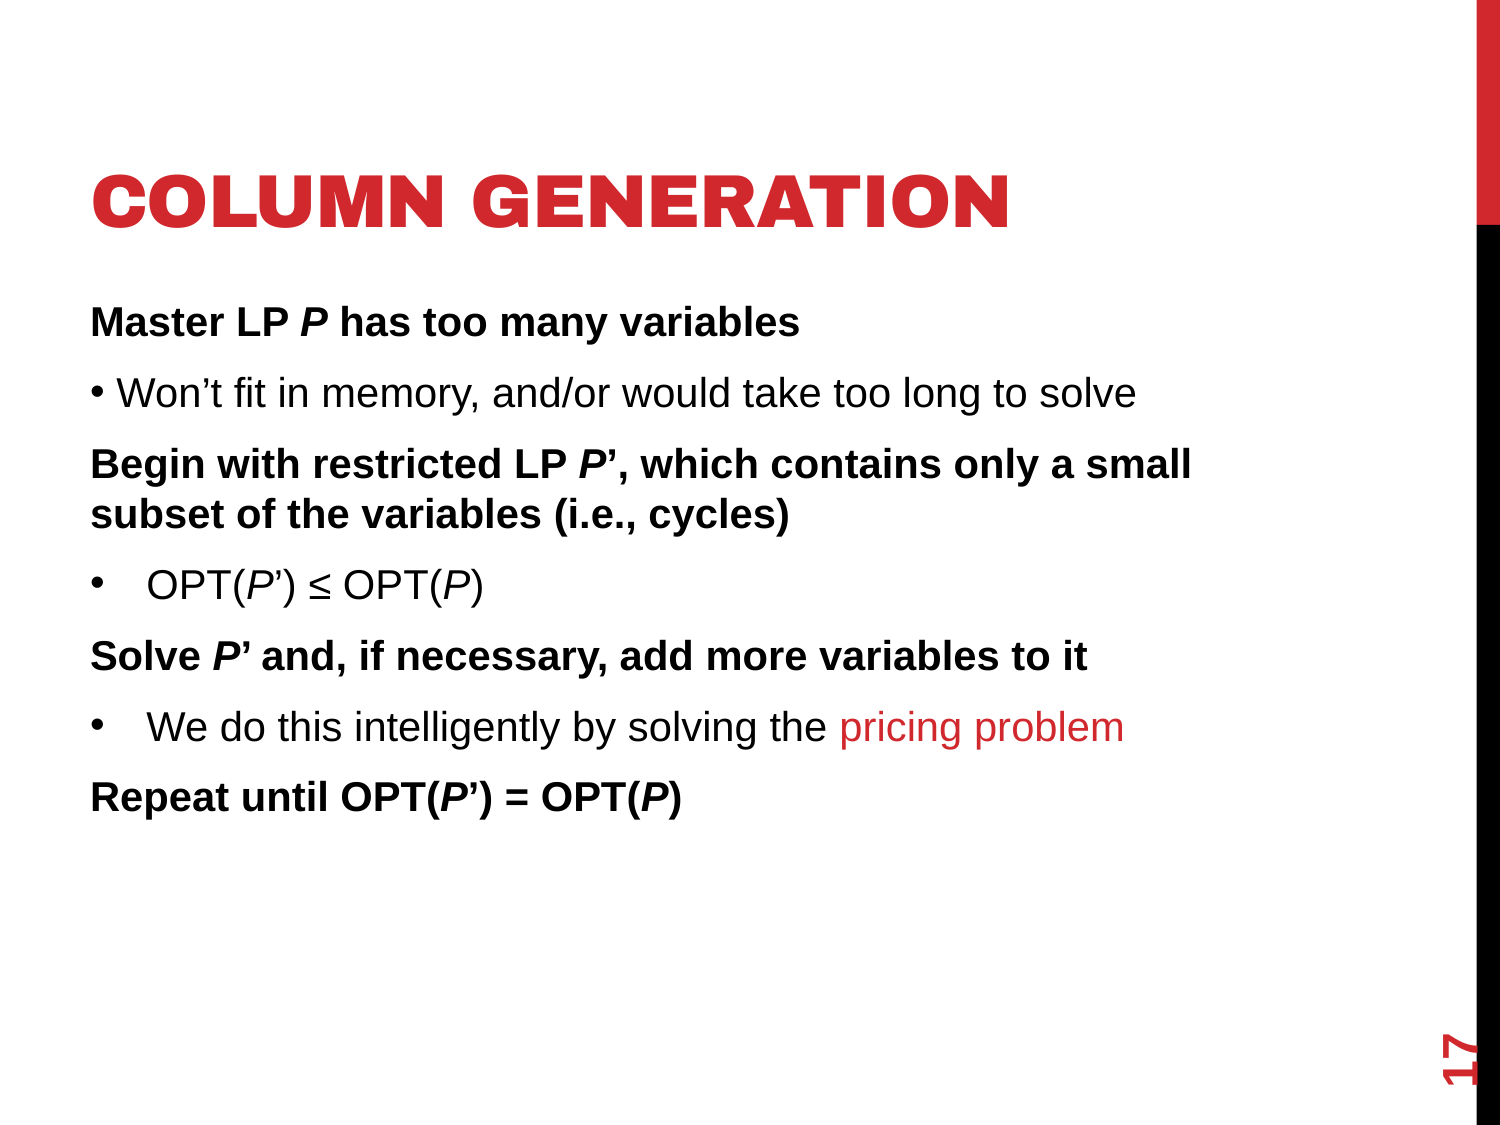

# Column generation
Master LP P has too many variables
Won’t fit in memory, and/or would take too long to solve
Begin with restricted LP P’, which contains only a small subset of the variables (i.e., cycles)
OPT(P’) ≤ OPT(P)
Solve P’ and, if necessary, add more variables to it
We do this intelligently by solving the pricing problem
Repeat until OPT(P’) = OPT(P)
17